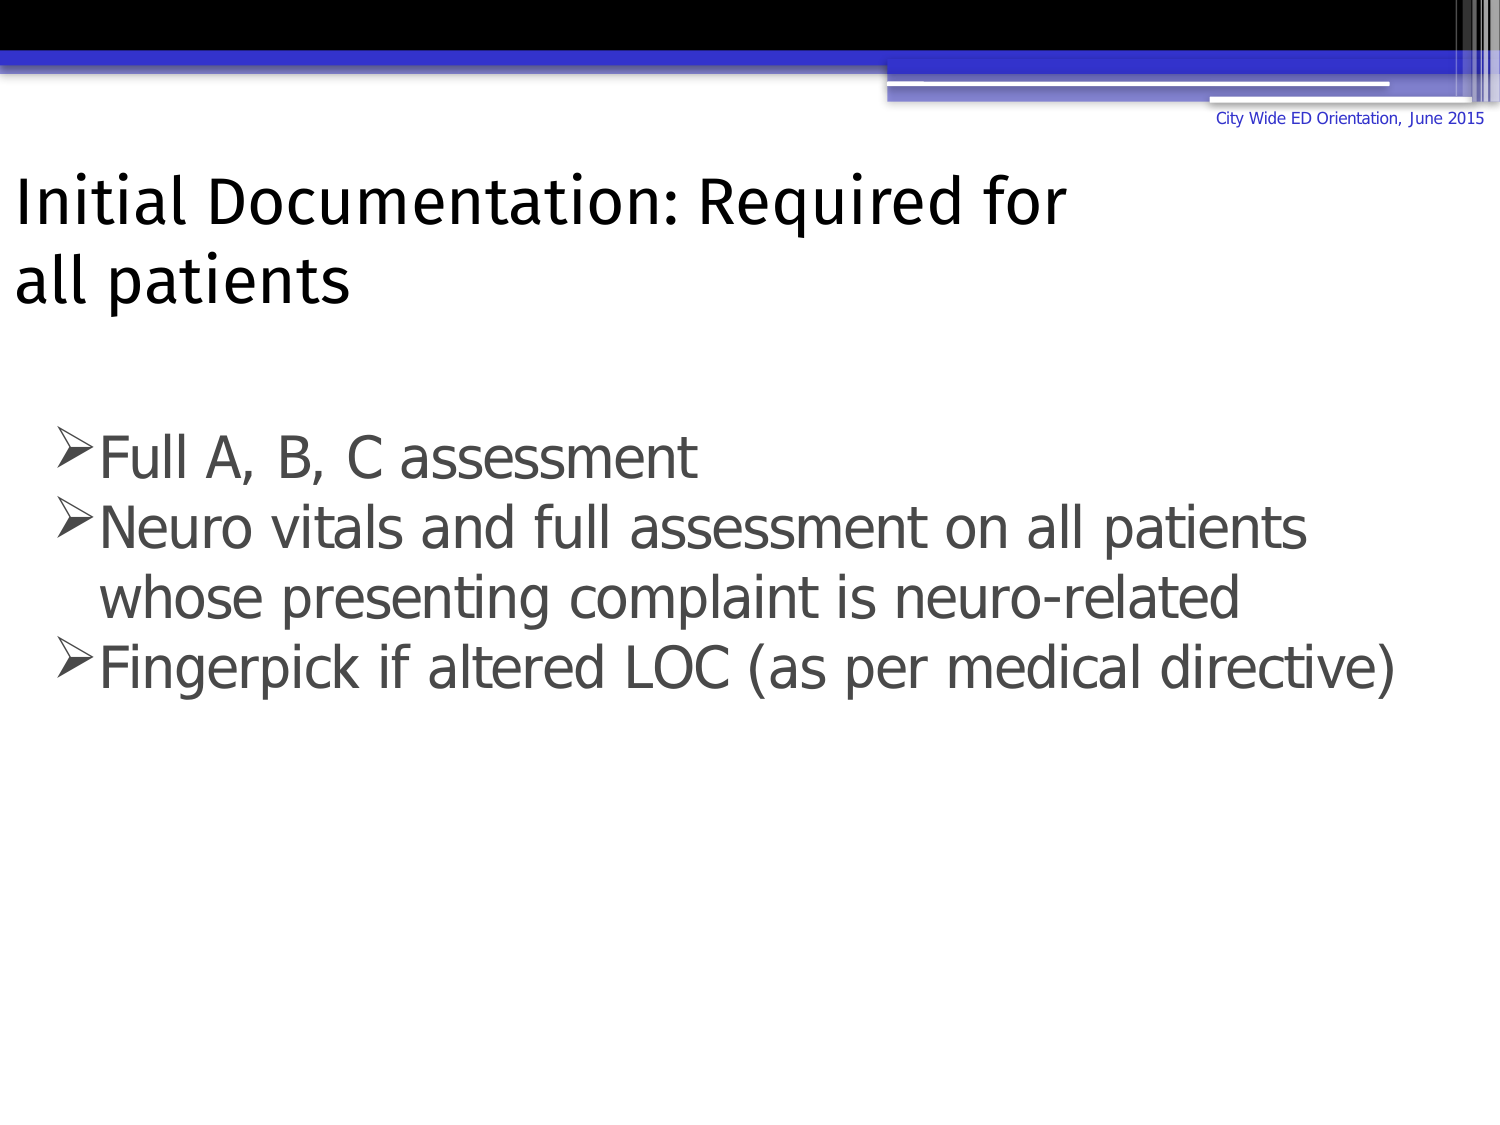

City Wide ED Orientation, June 2015
# Initial Documentation: Required for all patients
Full A, B, C assessment
Neuro vitals and full assessment on all patients whose presenting complaint is neuro-related
Fingerpick if altered LOC (as per medical directive)